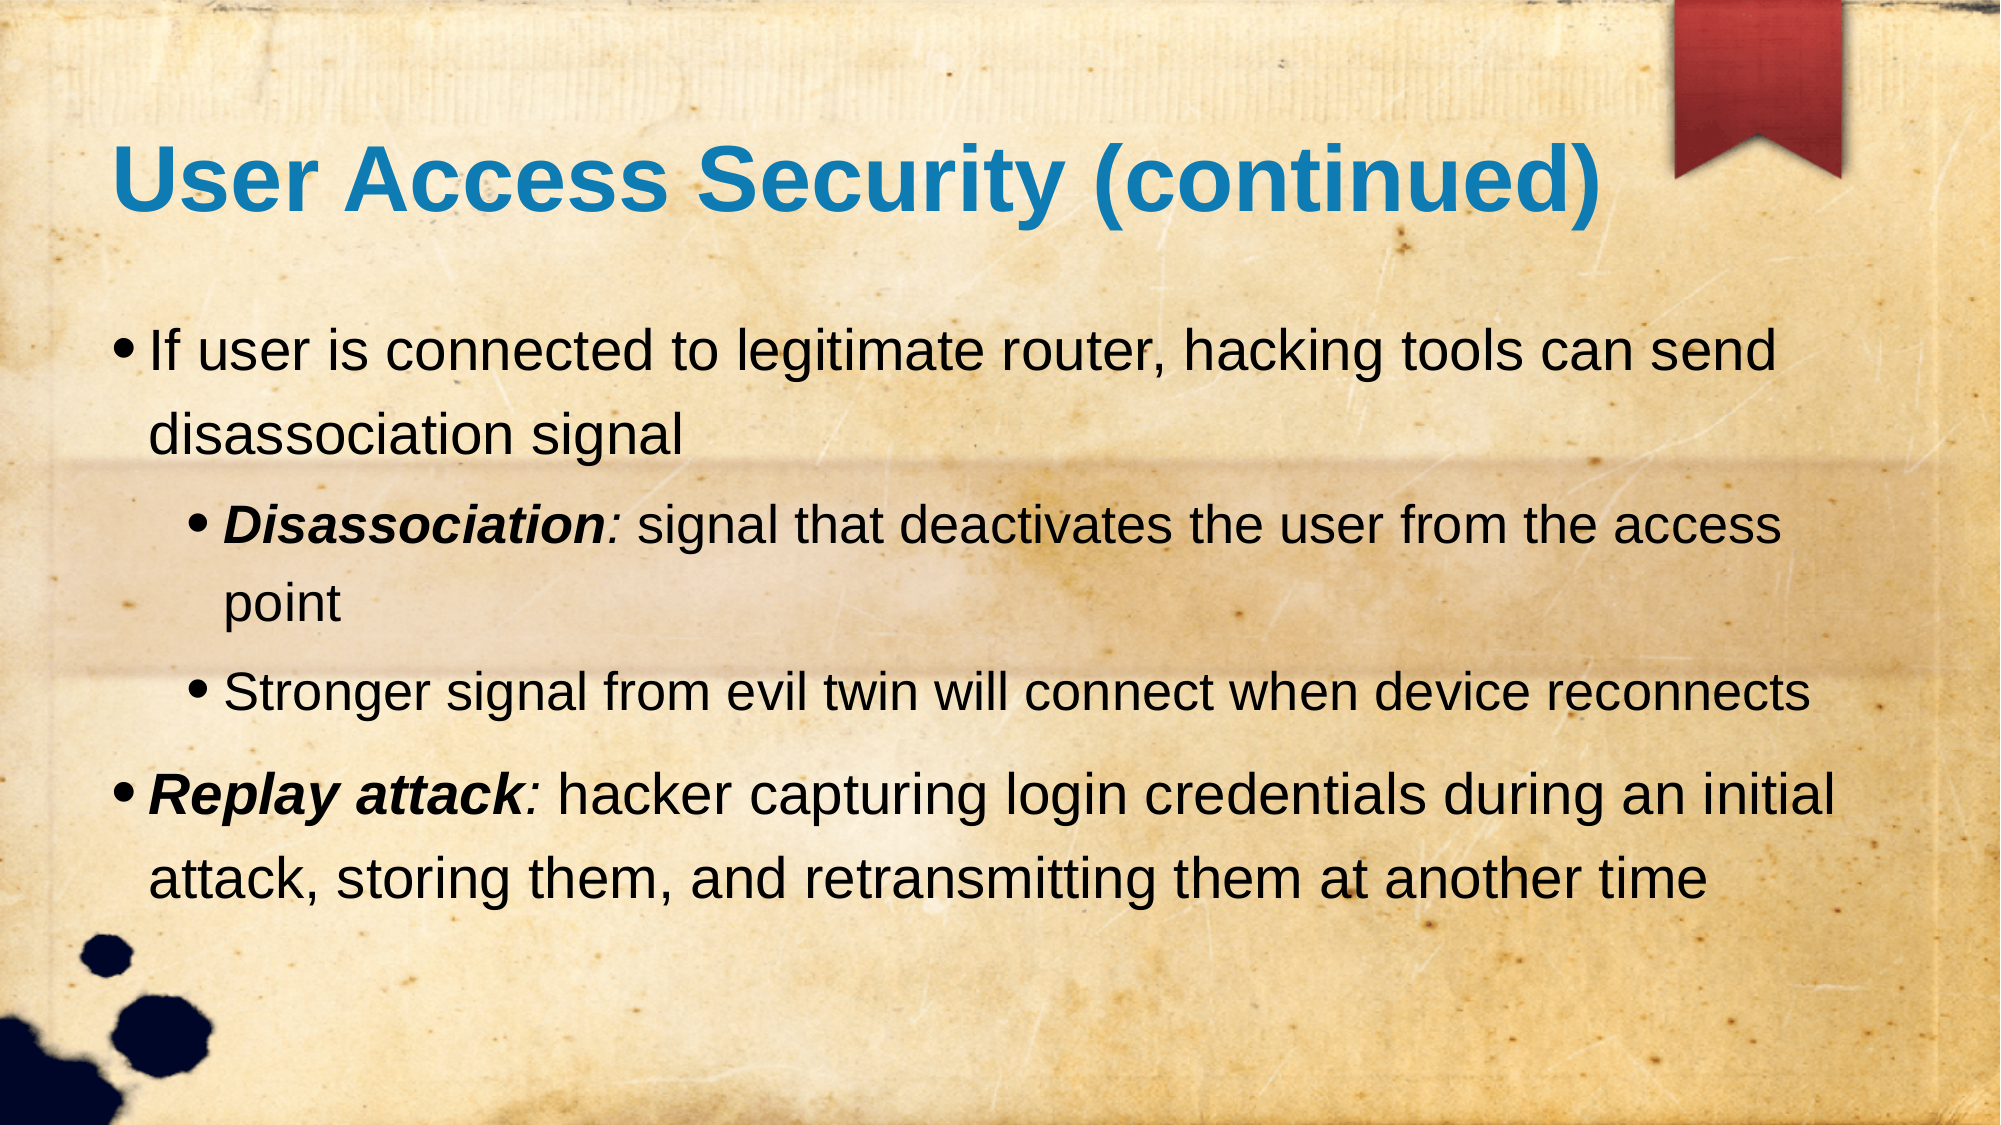

User Access Security (continued)
If user is connected to legitimate router, hacking tools can send  disassociation signal
Disassociation: signal that deactivates the user from the access point
Stronger signal from evil twin will connect when device reconnects
Replay attack: hacker capturing login credentials during an initial attack, storing them, and retransmitting them at another time